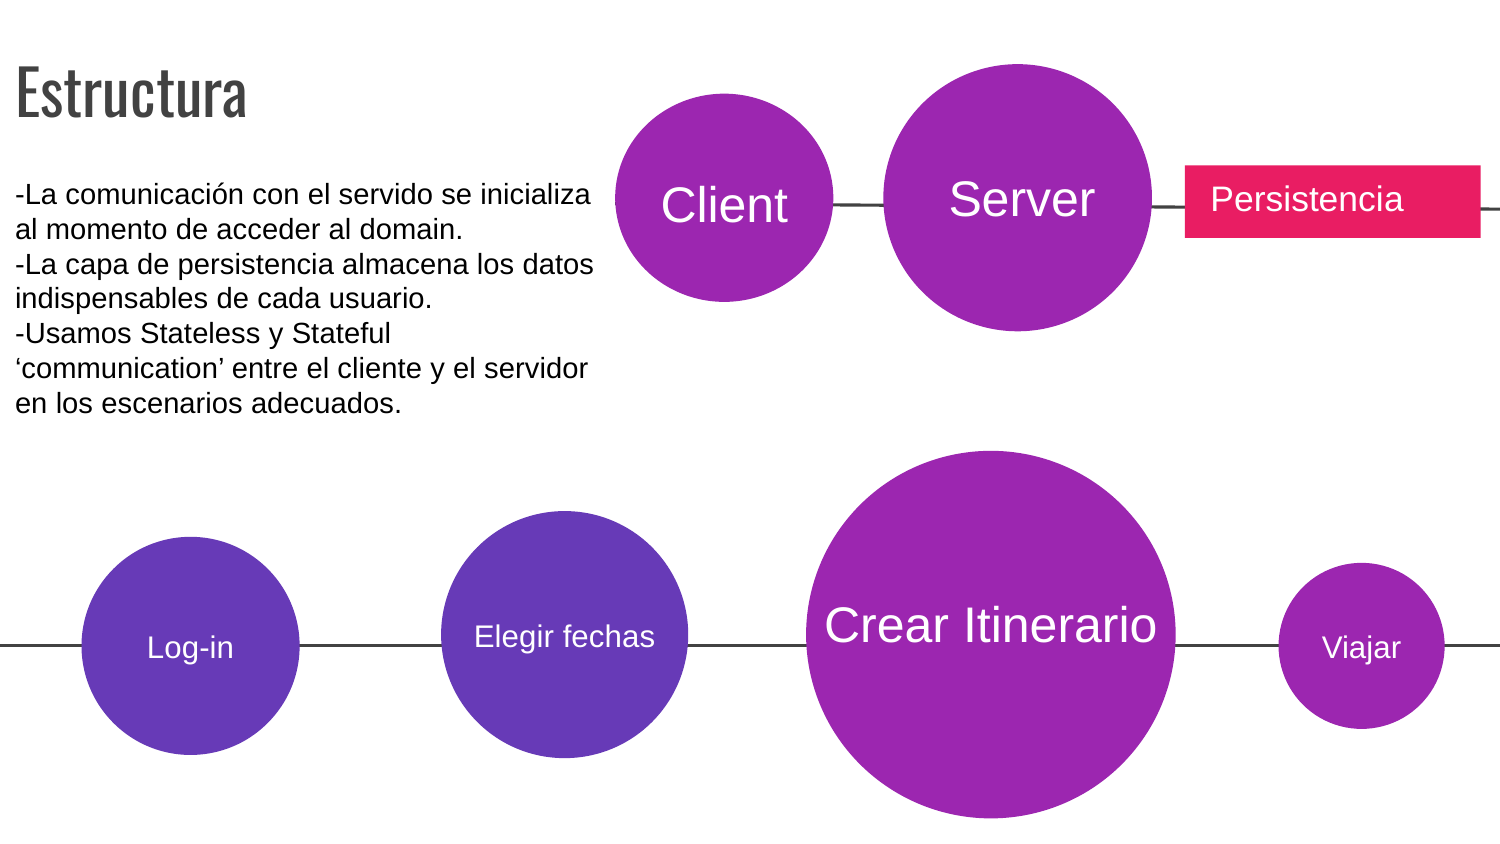

# Estructura

-La comunicación con el servido se inicializa al momento de acceder al domain.
-La capa de persistencia almacena los datos indispensables de cada usuario.
-Usamos Stateless y Stateful ‘communication’ entre el cliente y el servidor en los escenarios adecuados.
Server

Persistencia
Client

Crear Itinerario
Elegir fechas
Log-in
Viajar